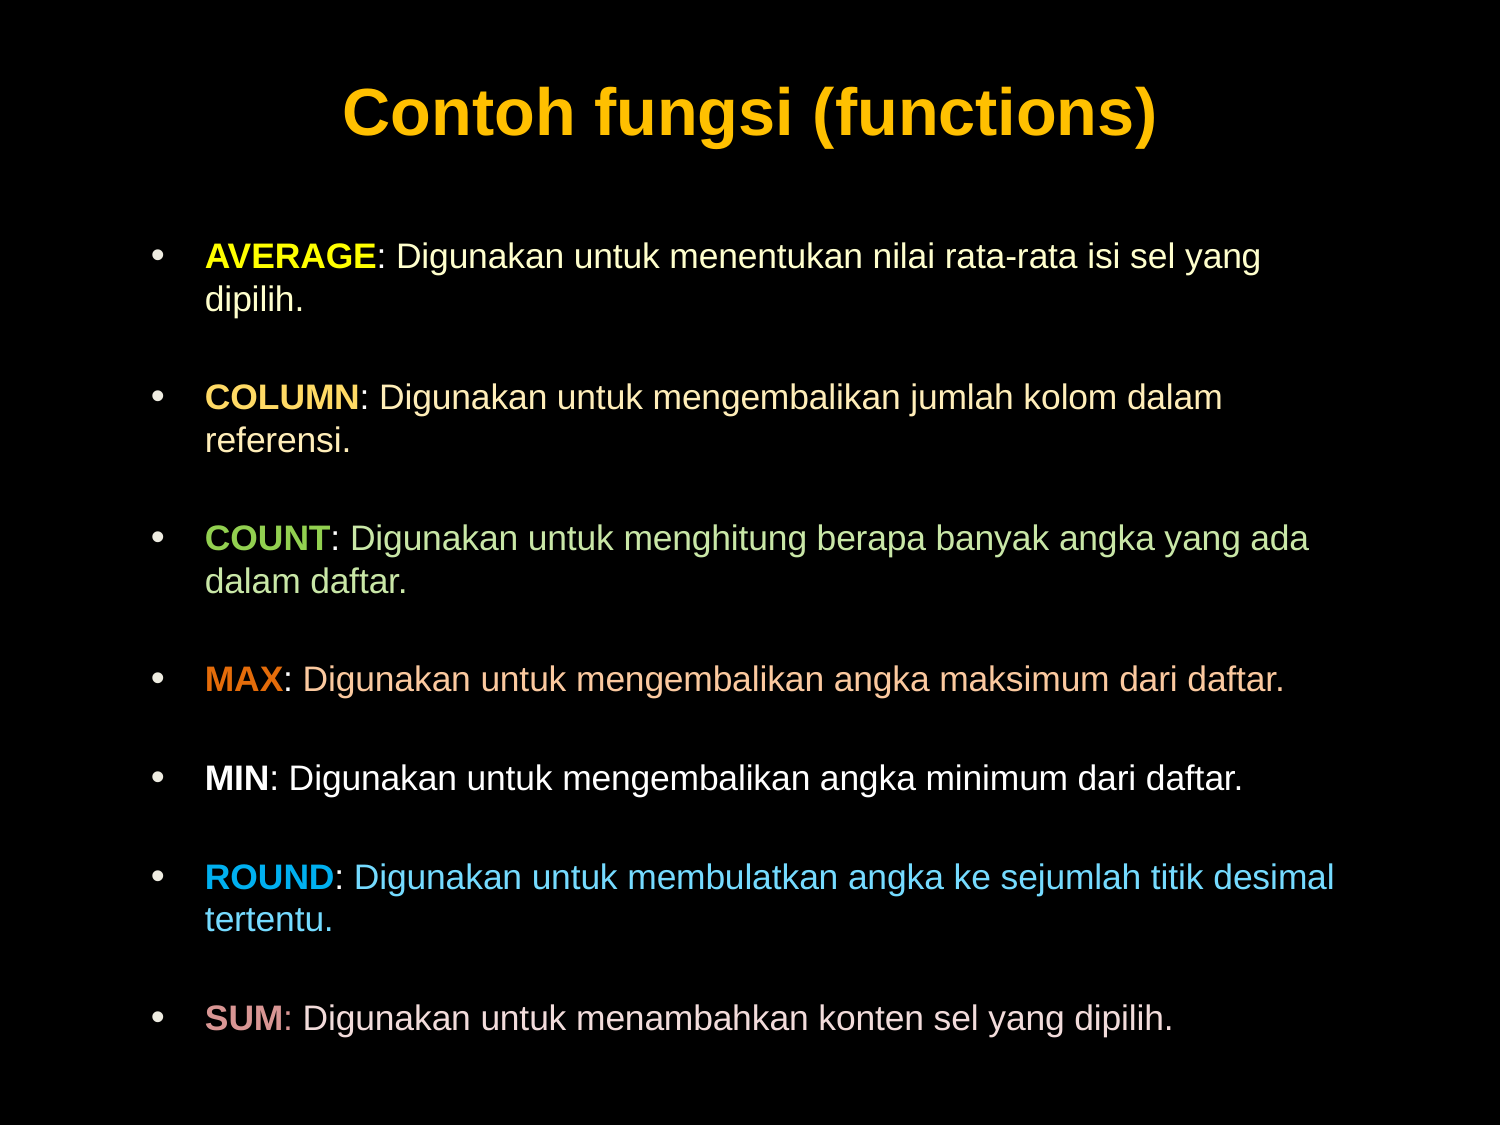

Contoh fungsi (functions)
AVERAGE: Digunakan untuk menentukan nilai rata-rata isi sel yang dipilih.

COLUMN: Digunakan untuk mengembalikan jumlah kolom dalam referensi.

COUNT: Digunakan untuk menghitung berapa banyak angka yang ada dalam daftar.

MAX: Digunakan untuk mengembalikan angka maksimum dari daftar.

MIN: Digunakan untuk mengembalikan angka minimum dari daftar.

ROUND: Digunakan untuk membulatkan angka ke sejumlah titik desimal tertentu.

SUM: Digunakan untuk menambahkan konten sel yang dipilih.